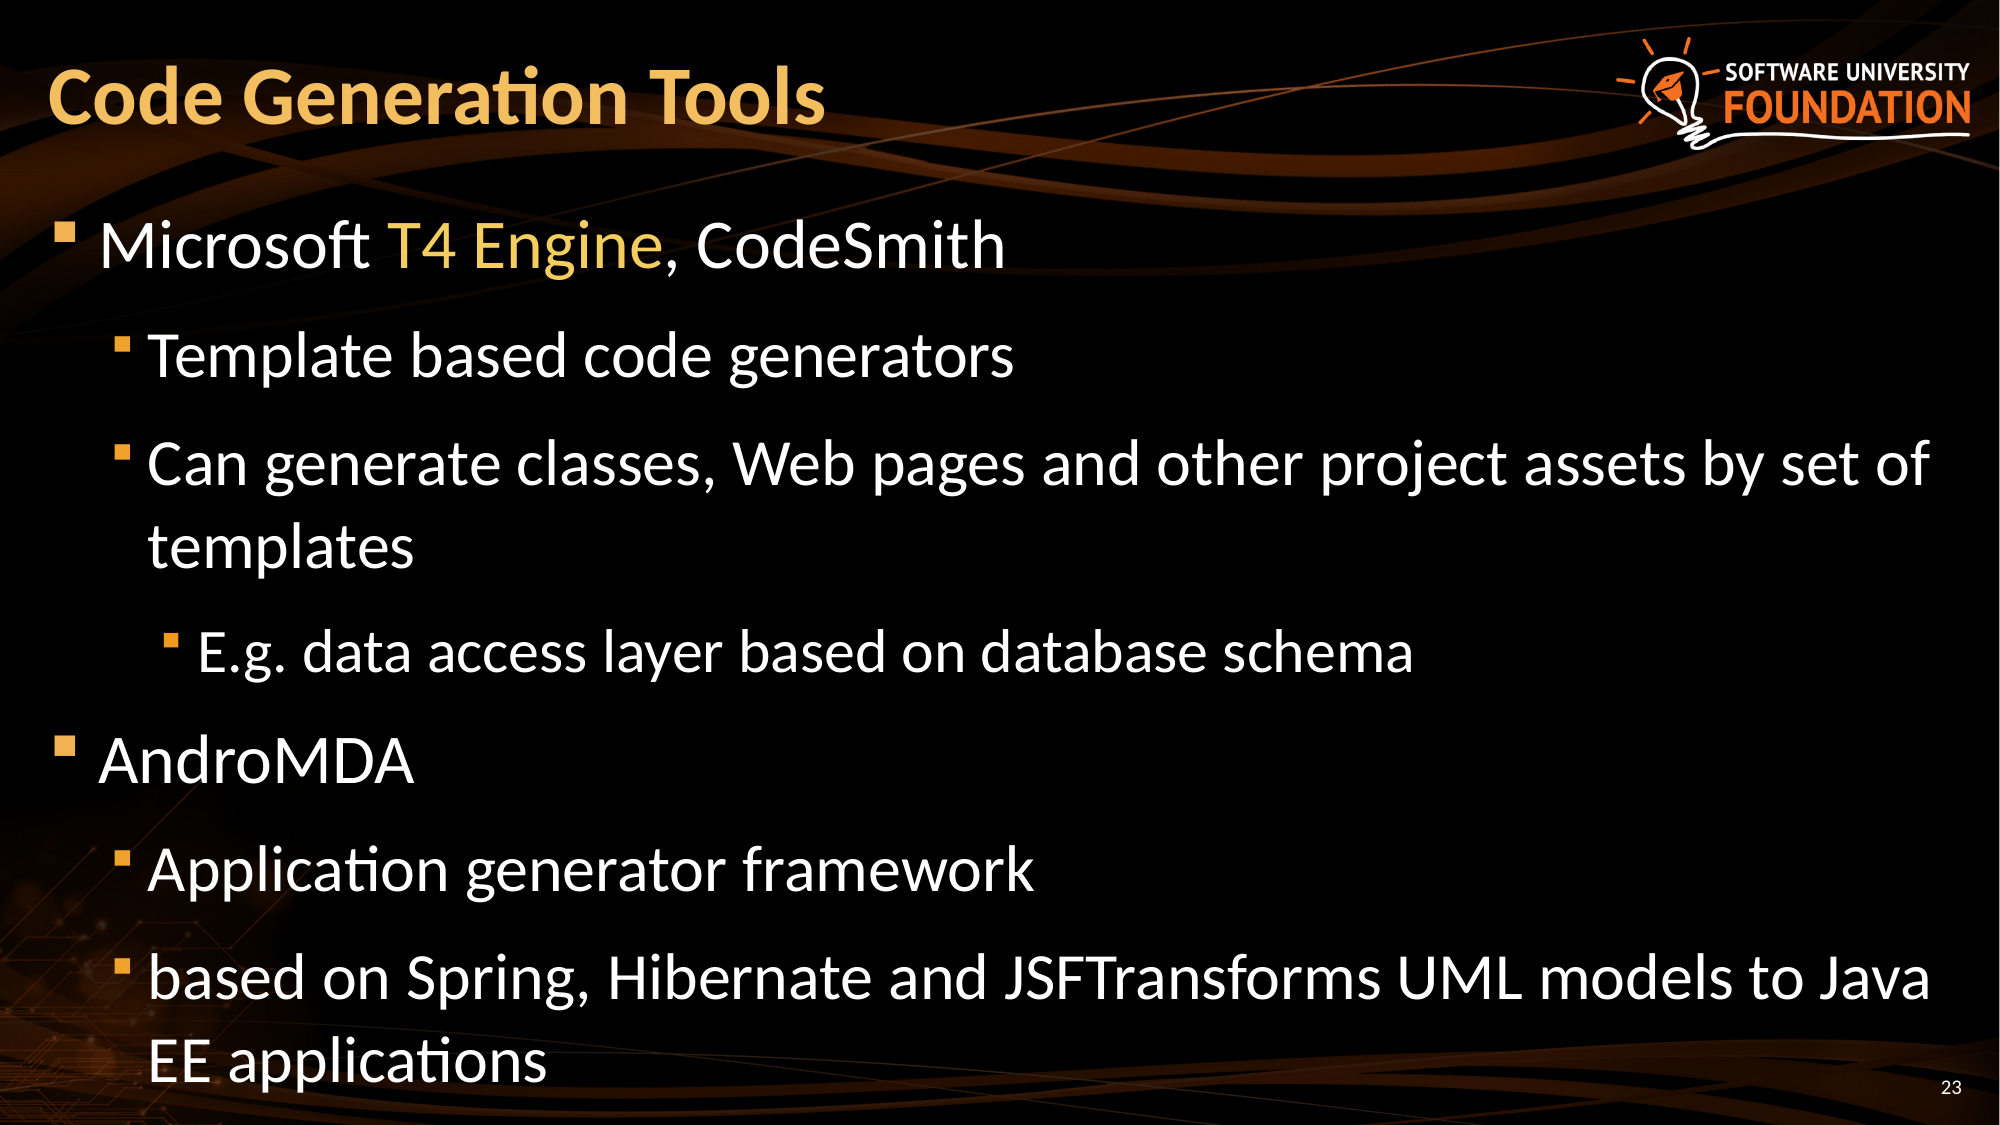

# Code Generation Tools
Microsoft T4 Engine, CodeSmith
Template based code generators
Can generate classes, Web pages and other project assets by set of templates
E.g. data access layer based on database schema
AndroMDA
Application generator framework
based on Spring, Hibernate and JSFTransforms UML models to Java EE applications
23